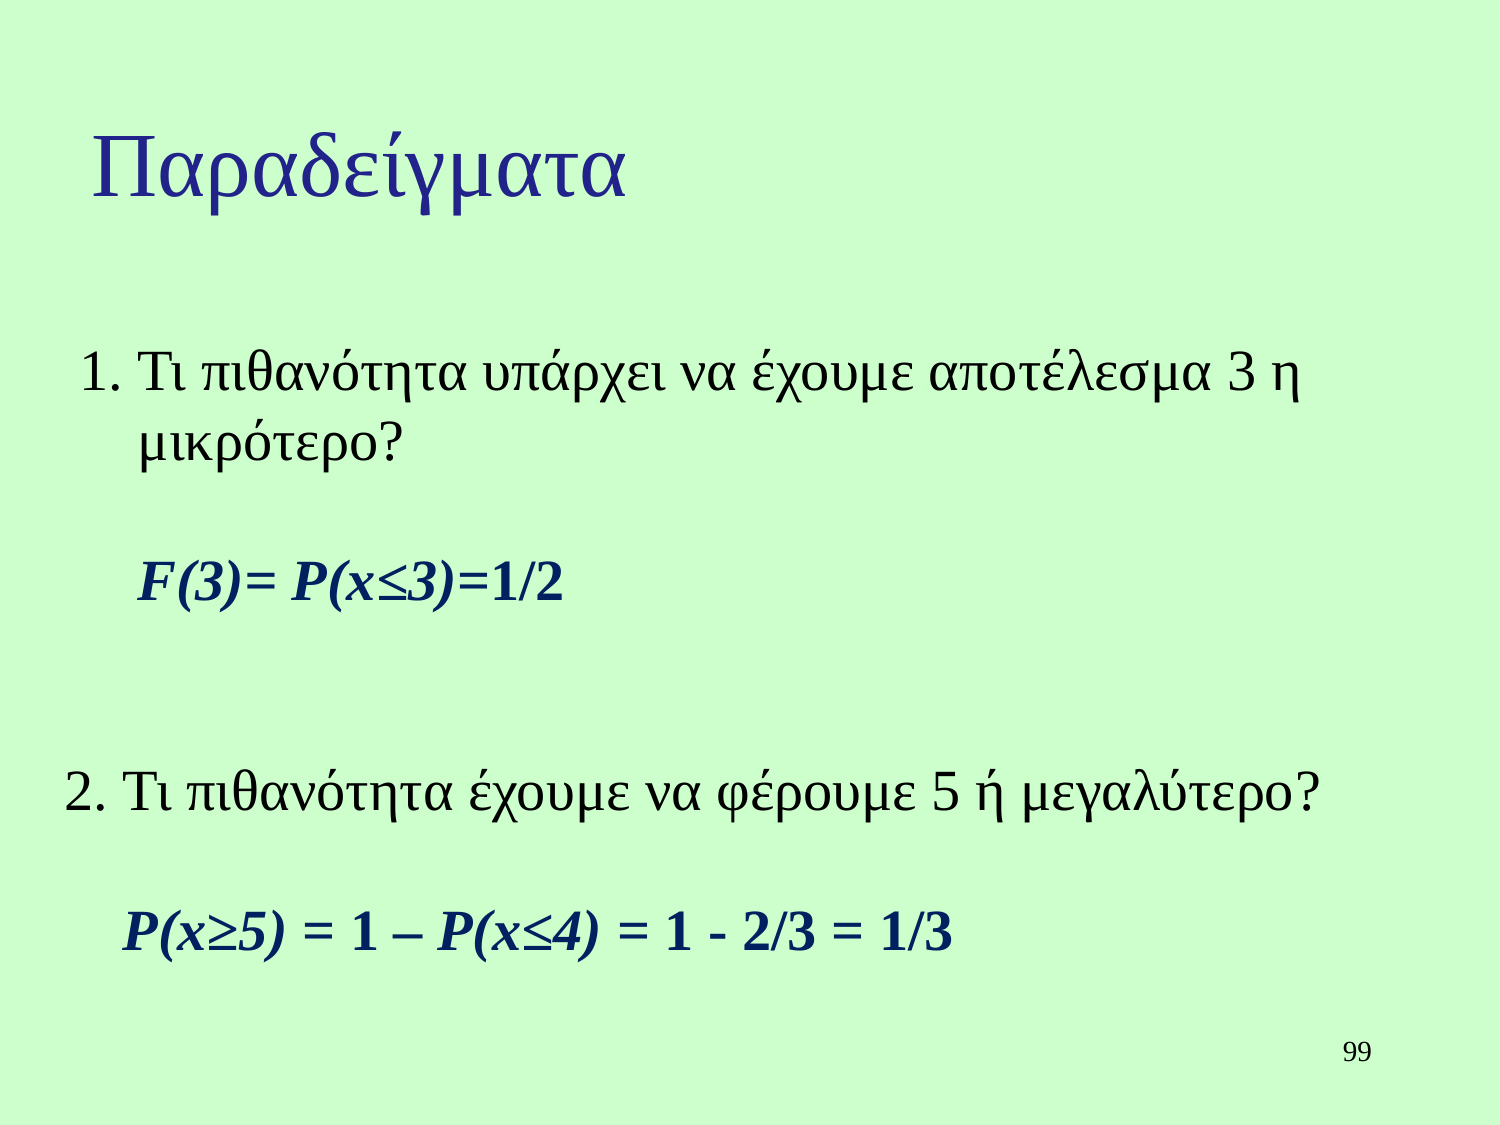

# Παραδείγματα
1. Τι πιθανότητα υπάρχει να έχουμε αποτέλεσμα 3 η μικρότερο?

     F(3)= P(x≤3)=1/2

2. Τι πιθανότητα έχουμε να φέρουμε 5 ή μεγαλύτερο?

    P(x≥5) = 1 – P(x≤4) = 1 - 2/3 = 1/3
99